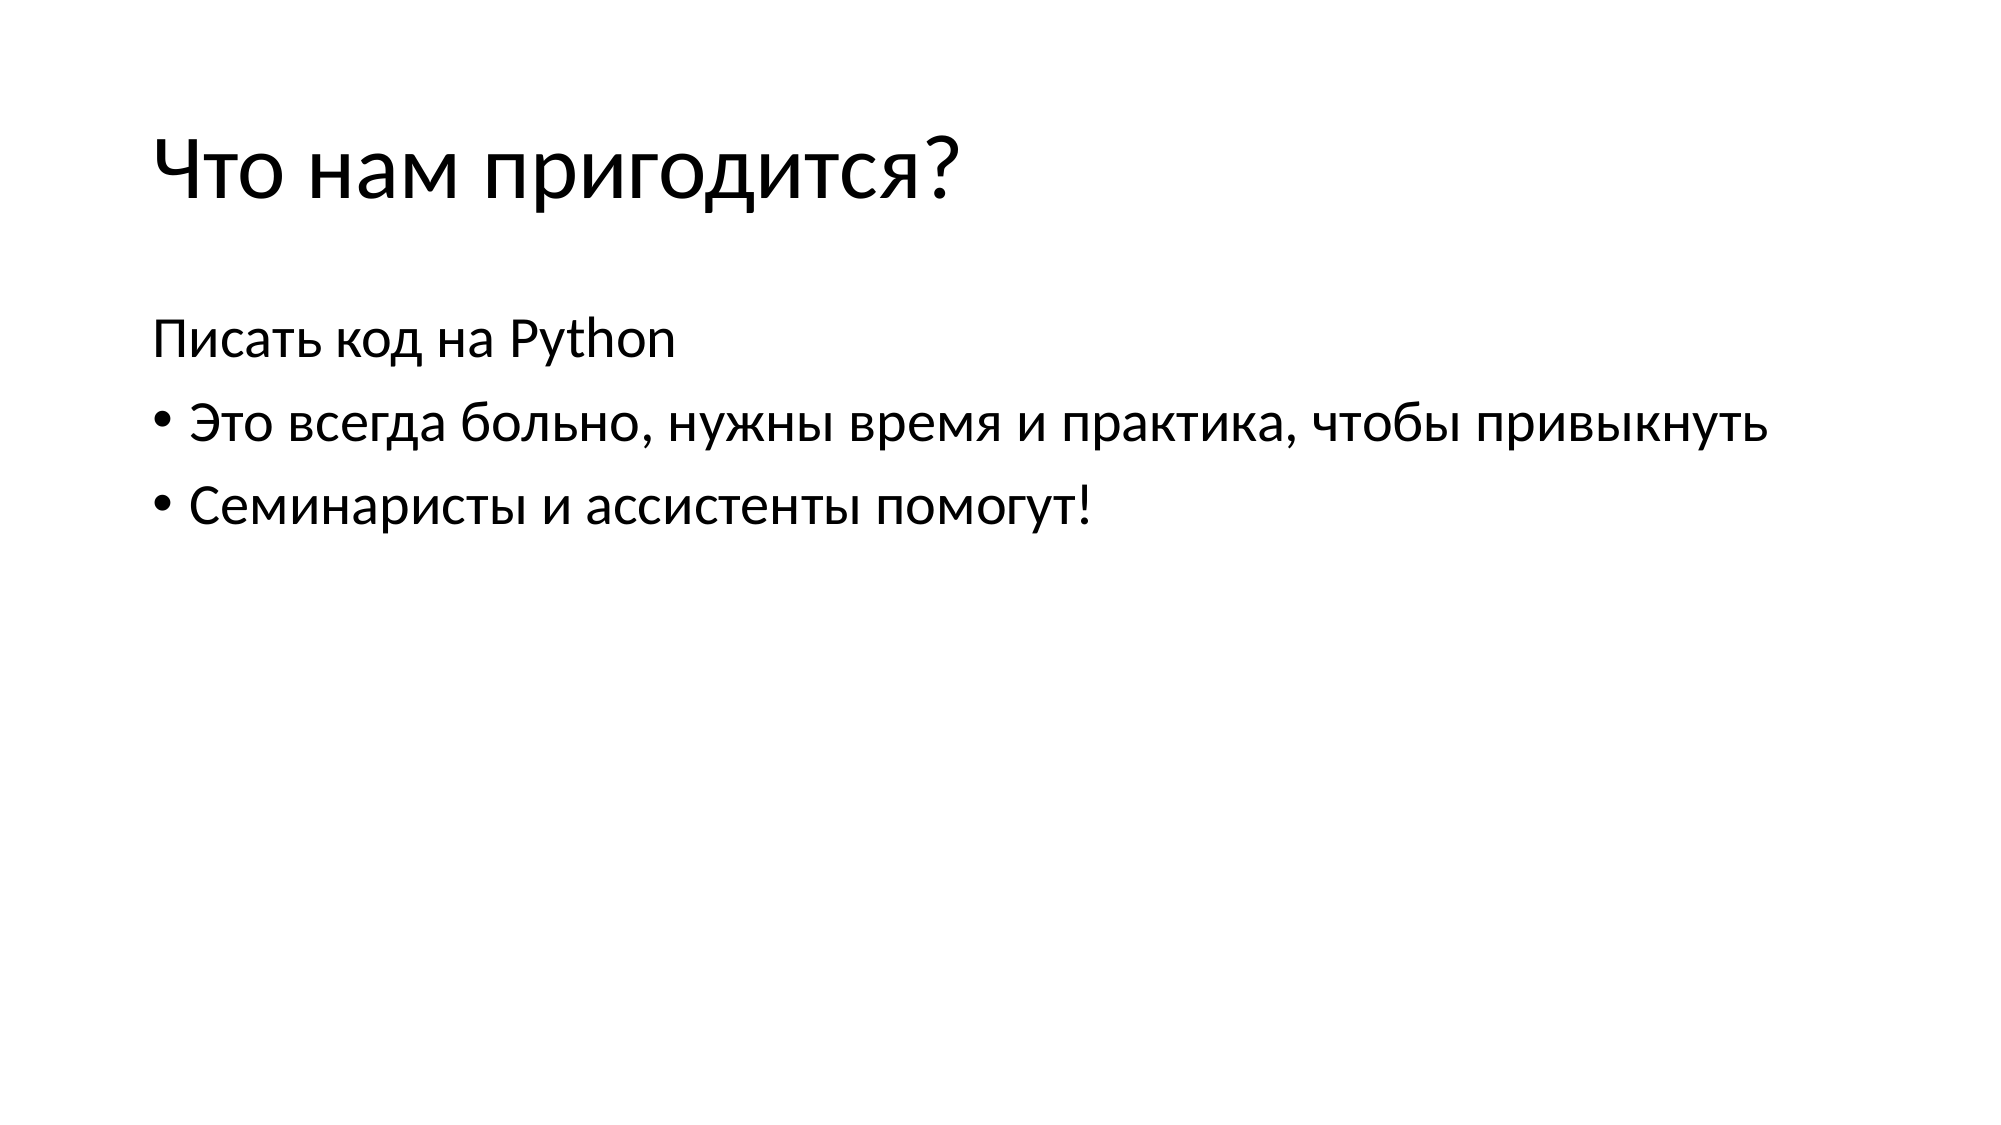

# Что нам пригодится?
Писать код на Python
Это всегда больно, нужны время и практика, чтобы привыкнуть
Семинаристы и ассистенты помогут!